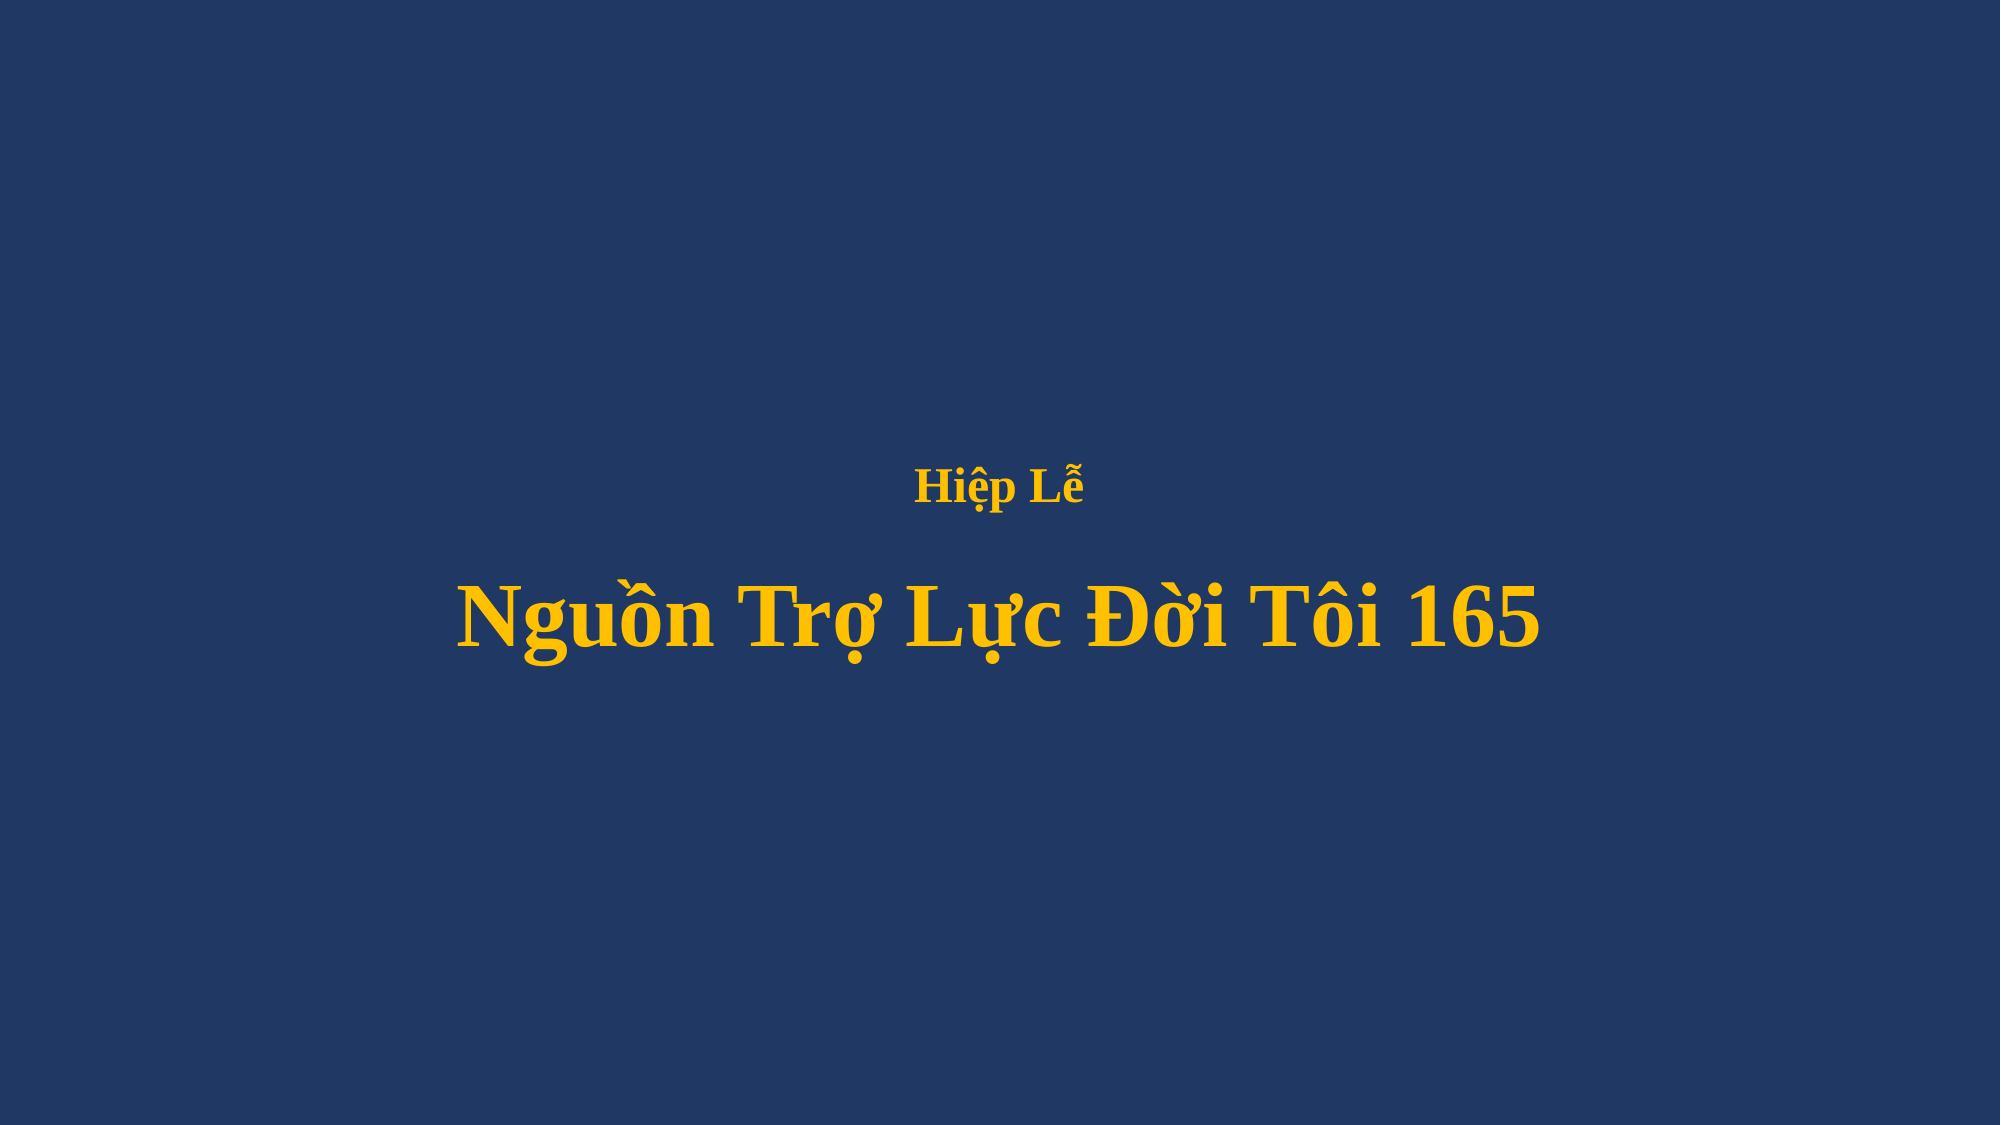

# Hiệp Lễ Nguồn Trợ Lực Đời Tôi 165